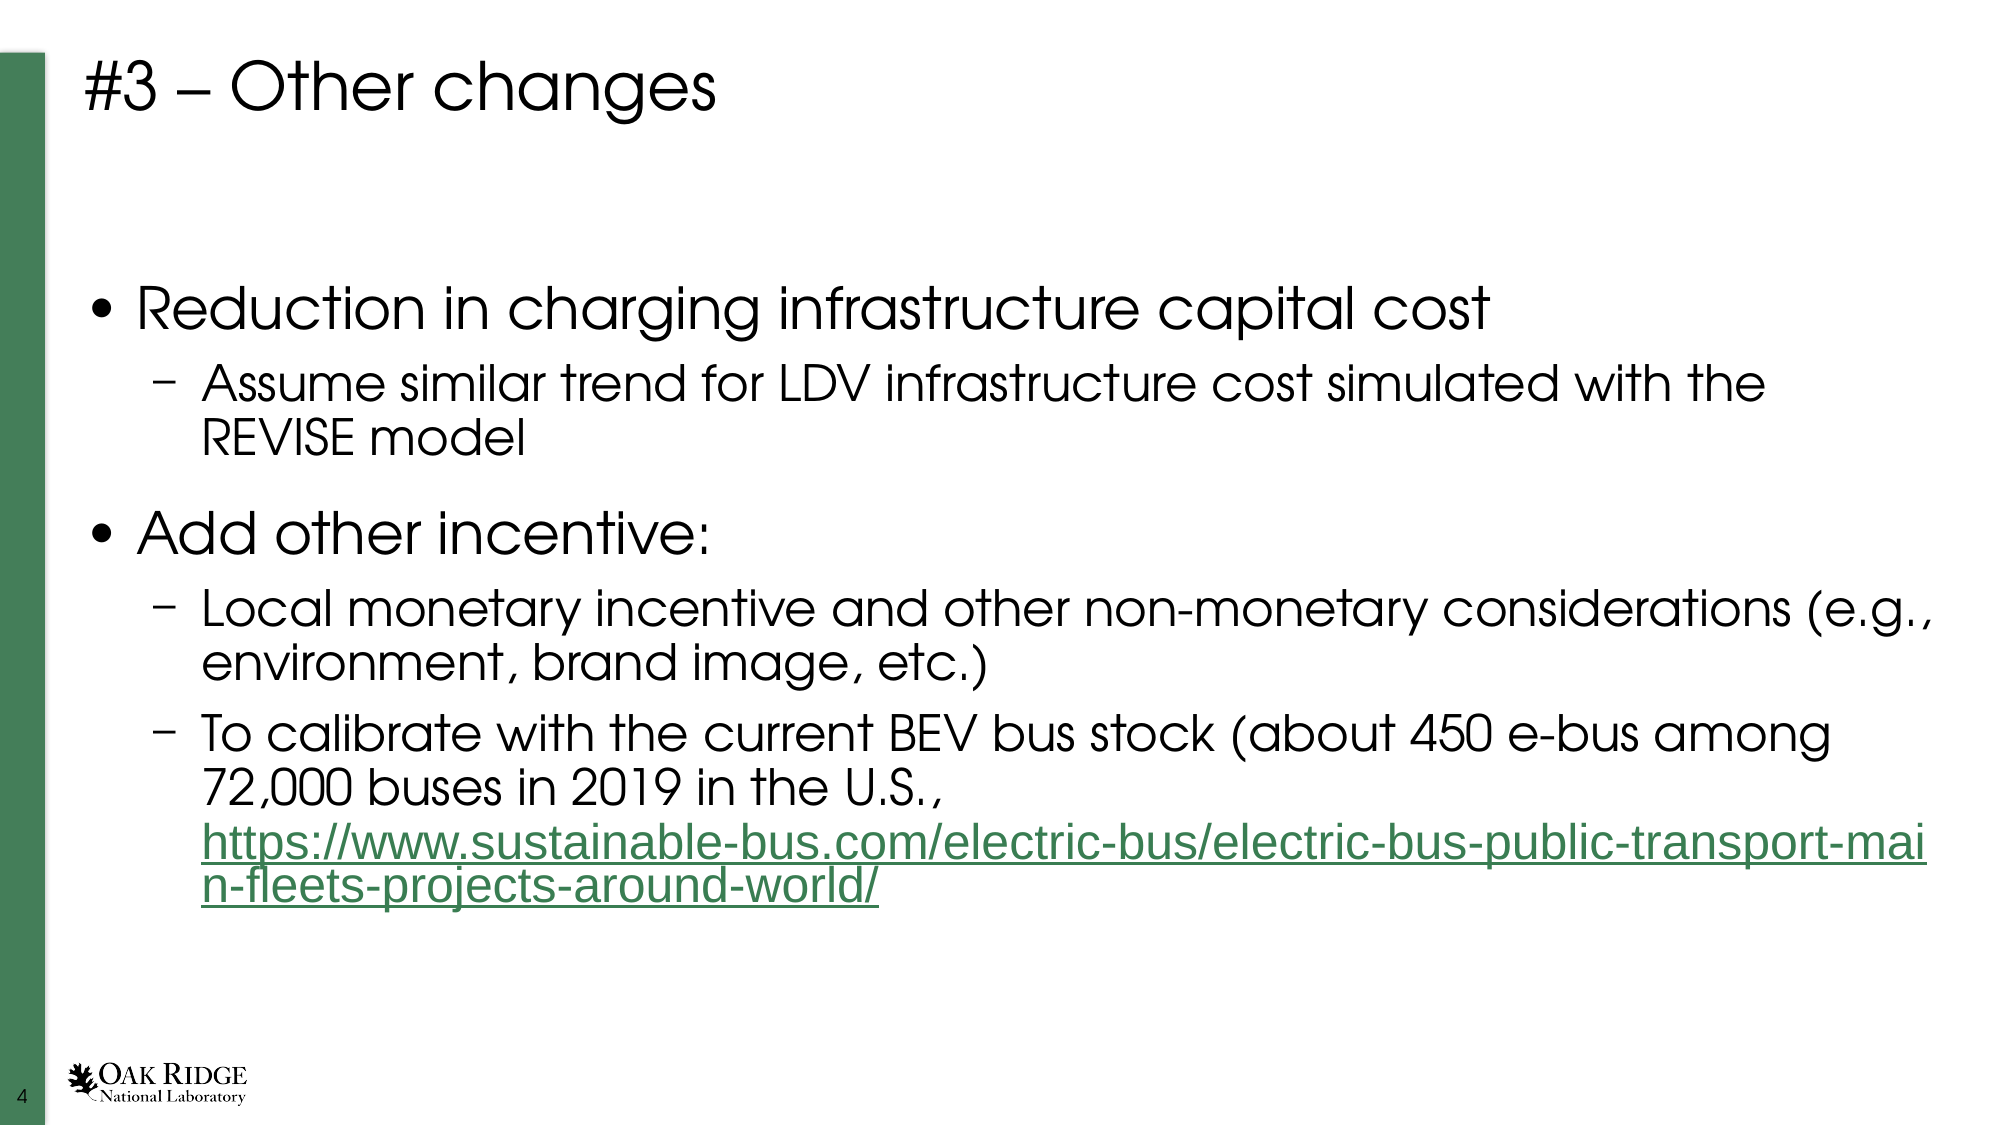

# #3 – Other changes
Reduction in charging infrastructure capital cost
Assume similar trend for LDV infrastructure cost simulated with the REVISE model
Add other incentive:
Local monetary incentive and other non-monetary considerations (e.g., environment, brand image, etc.)
To calibrate with the current BEV bus stock (about 450 e-bus among 72,000 buses in 2019 in the U.S., https://www.sustainable-bus.com/electric-bus/electric-bus-public-transport-main-fleets-projects-around-world/